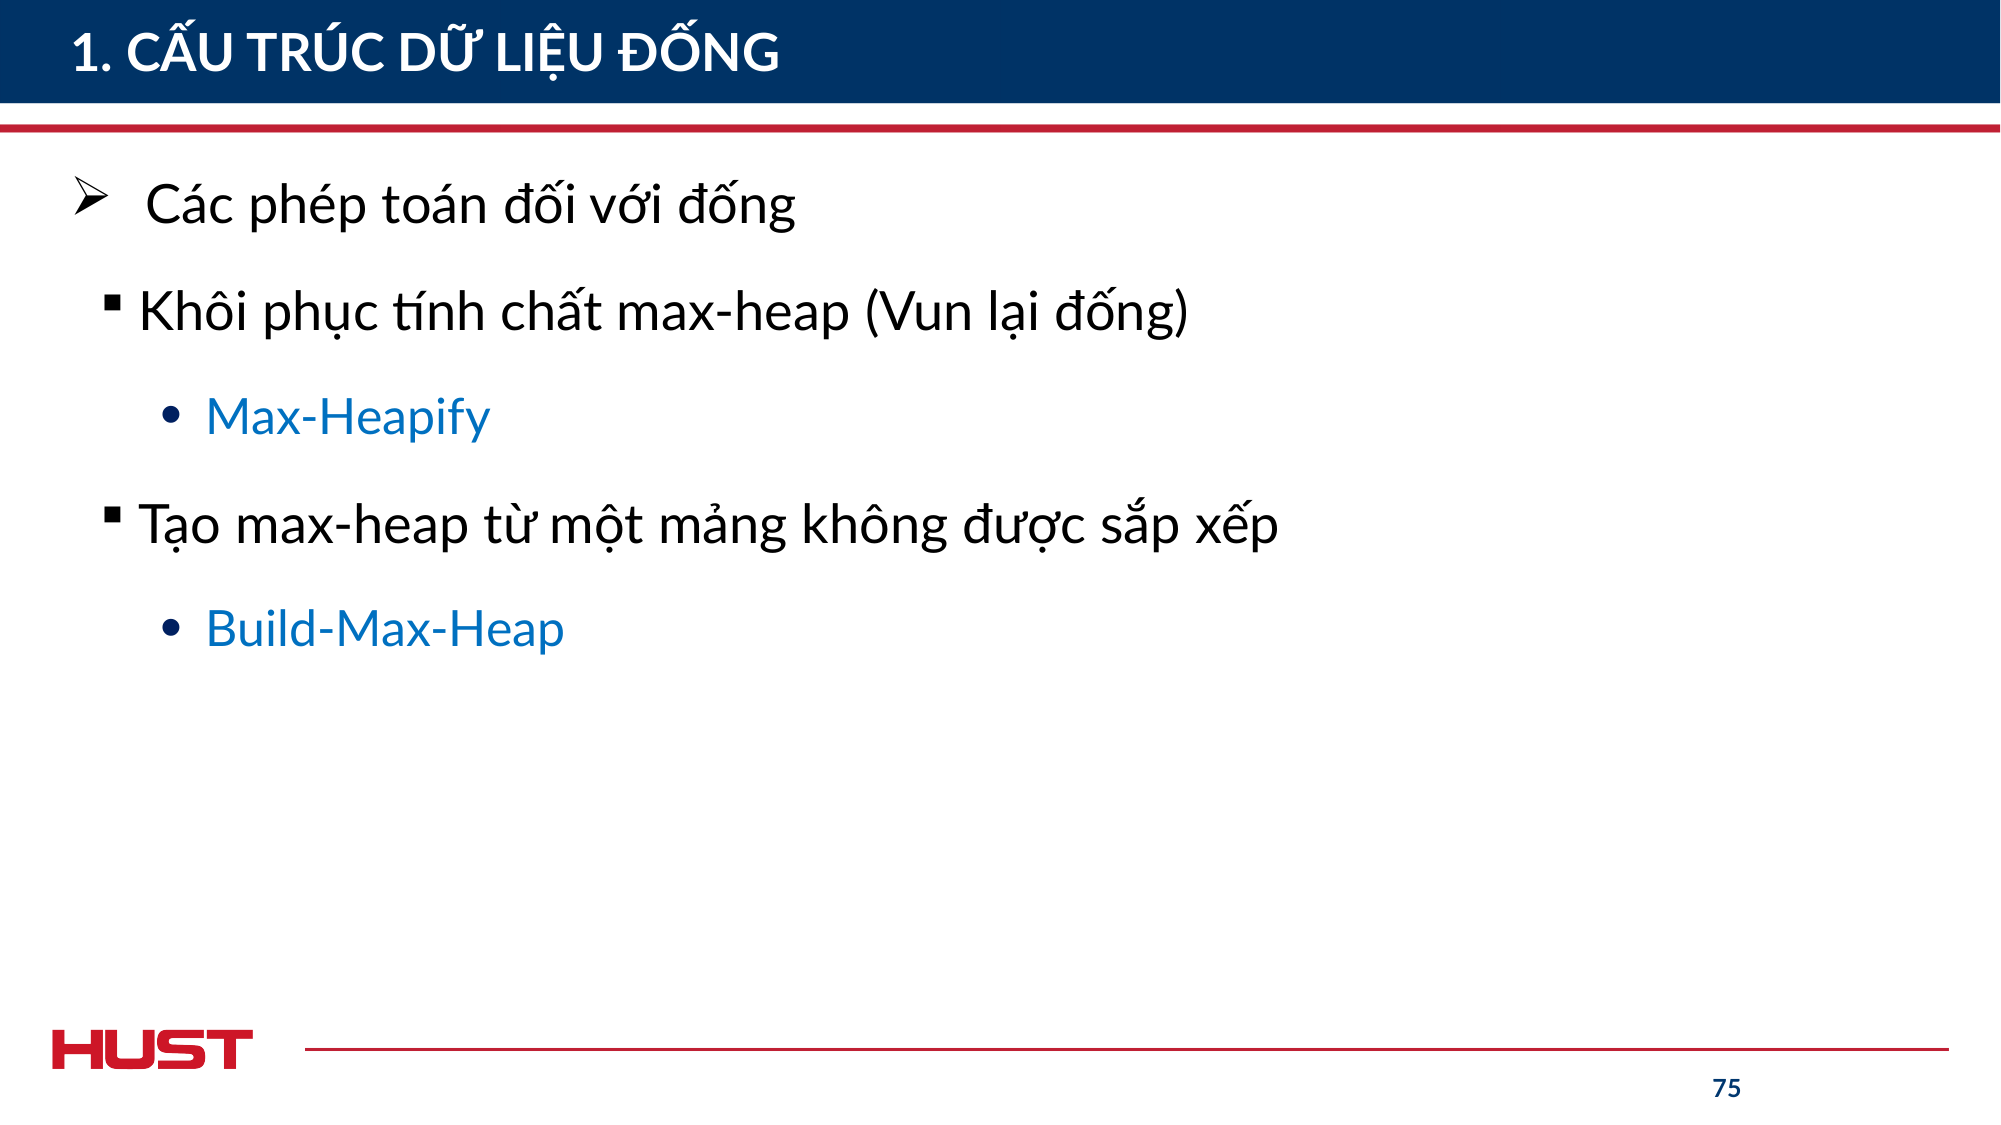

# 1. CẤU TRÚC DỮ LIỆU ĐỐNG
Các phép toán đối với đống
Khôi phục tính chất max-heap (Vun lại đống)
Max-Heapify
Tạo max-heap từ một mảng không được sắp xếp
Build-Max-Heap
75